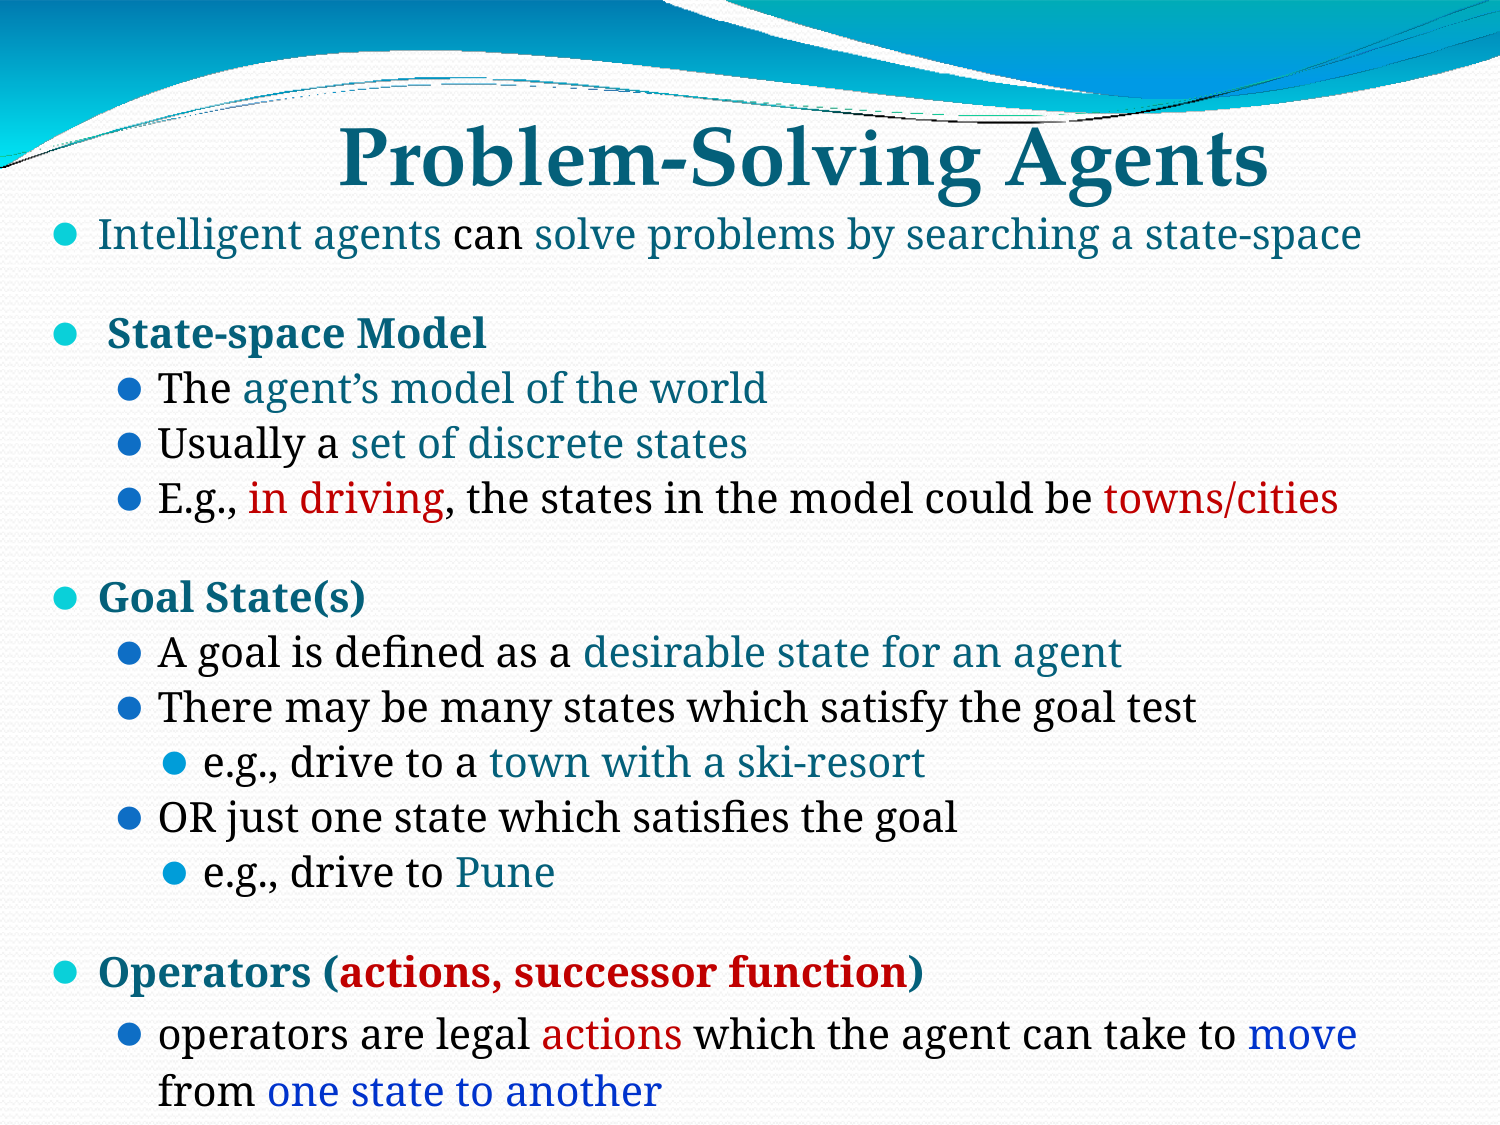

# Problem-Solving Agents
Intelligent agents can solve problems by searching a state-space

State-space Model
The agent’s model of the world
Usually a set of discrete states
E.g., in driving, the states in the model could be towns/cities

Goal State(s)
A goal is defined as a desirable state for an agent
There may be many states which satisfy the goal test
e.g., drive to a town with a ski-resort
OR just one state which satisfies the goal
e.g., drive to Pune

Operators (actions, successor function)
operators are legal actions which the agent can take to move from one state to another